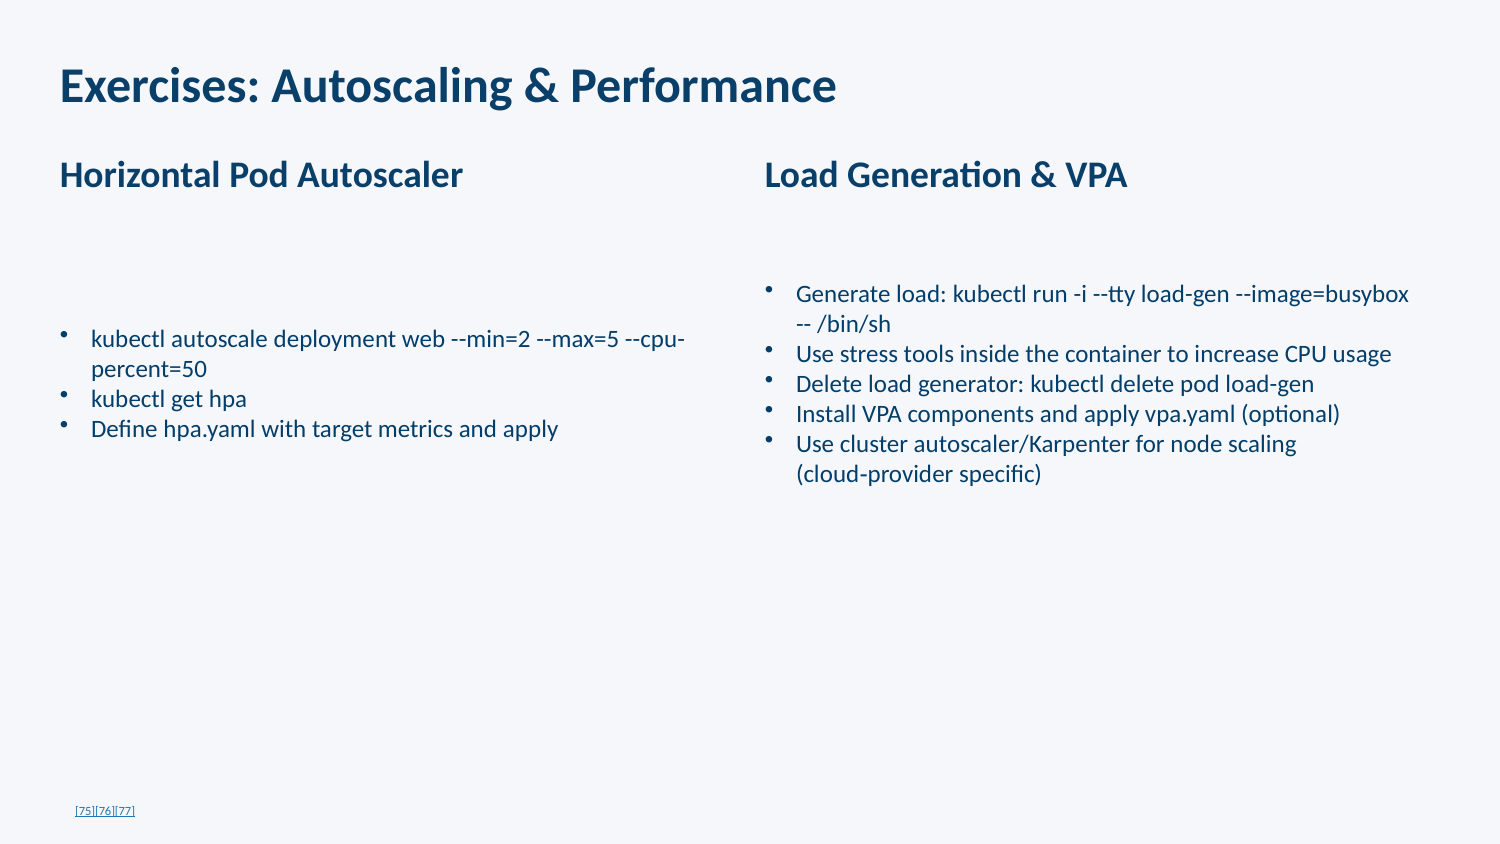

Exercises: Autoscaling & Performance
Horizontal Pod Autoscaler
Load Generation & VPA
kubectl autoscale deployment web --min=2 --max=5 --cpu-percent=50
kubectl get hpa
Define hpa.yaml with target metrics and apply
Generate load: kubectl run -i --tty load-gen --image=busybox -- /bin/sh
Use stress tools inside the container to increase CPU usage
Delete load generator: kubectl delete pod load-gen
Install VPA components and apply vpa.yaml (optional)
Use cluster autoscaler/Karpenter for node scaling (cloud‑provider specific)
[75][76][77]